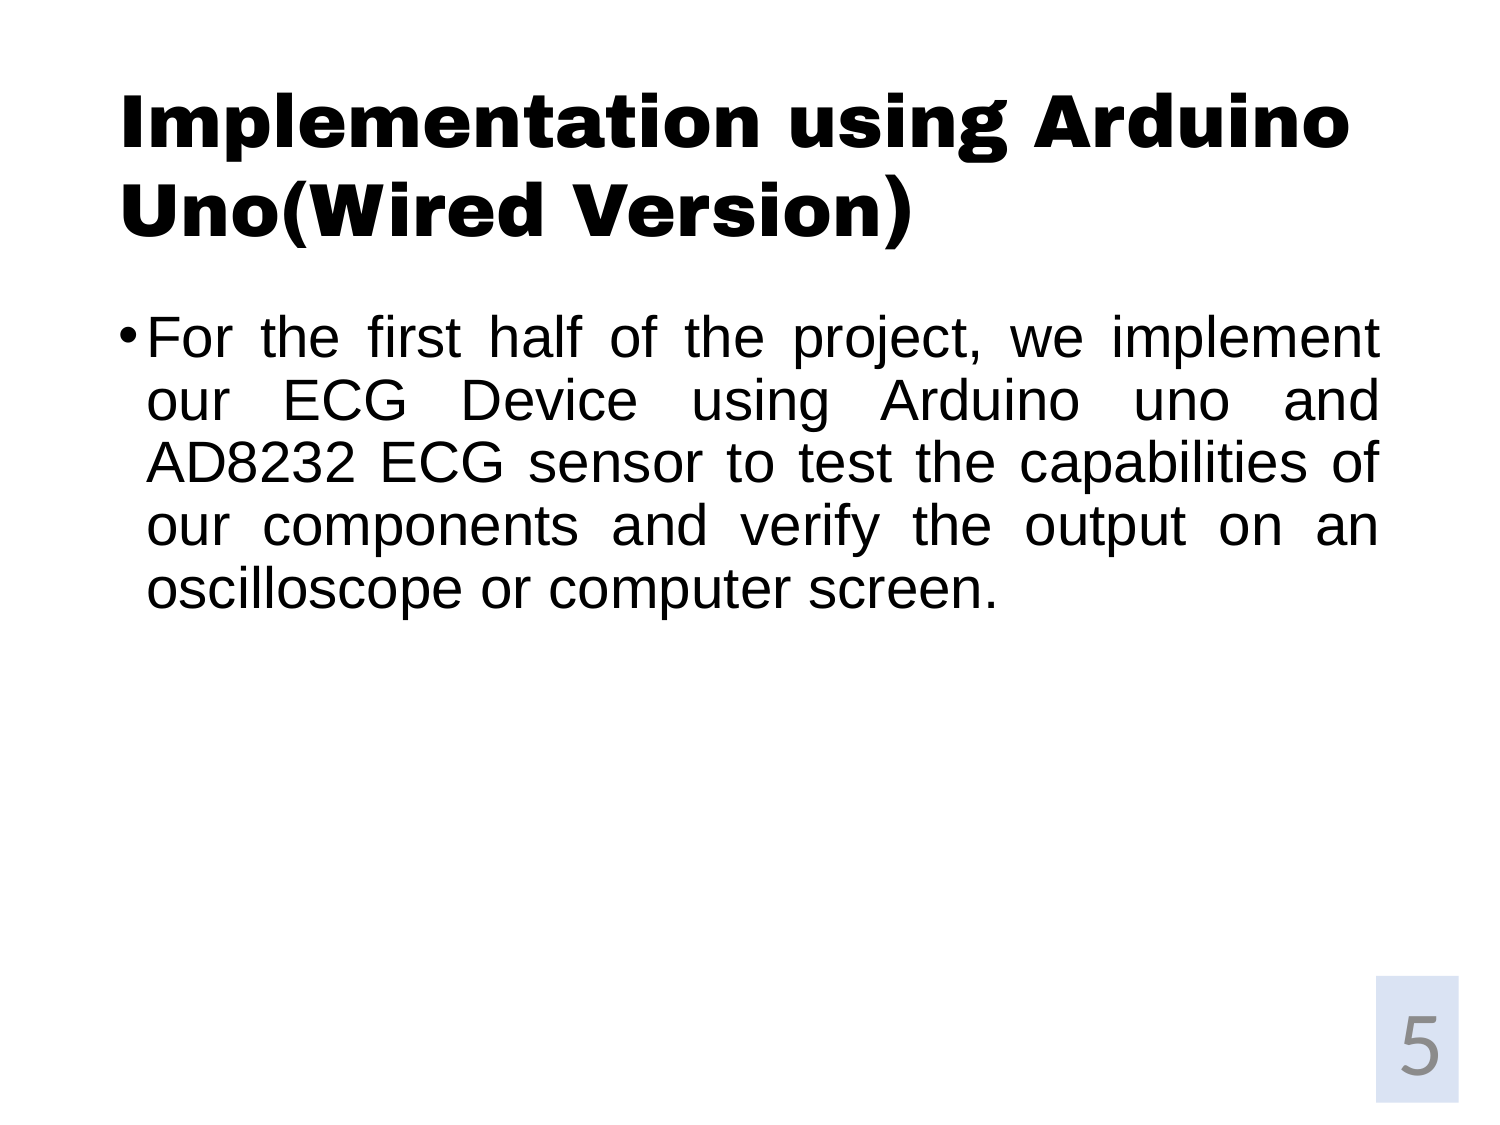

# Implementation using Arduino Uno(Wired Version)
For the first half of the project, we implement our ECG Device using Arduino uno and AD8232 ECG sensor to test the capabilities of our components and verify the output on an oscilloscope or computer screen.
5